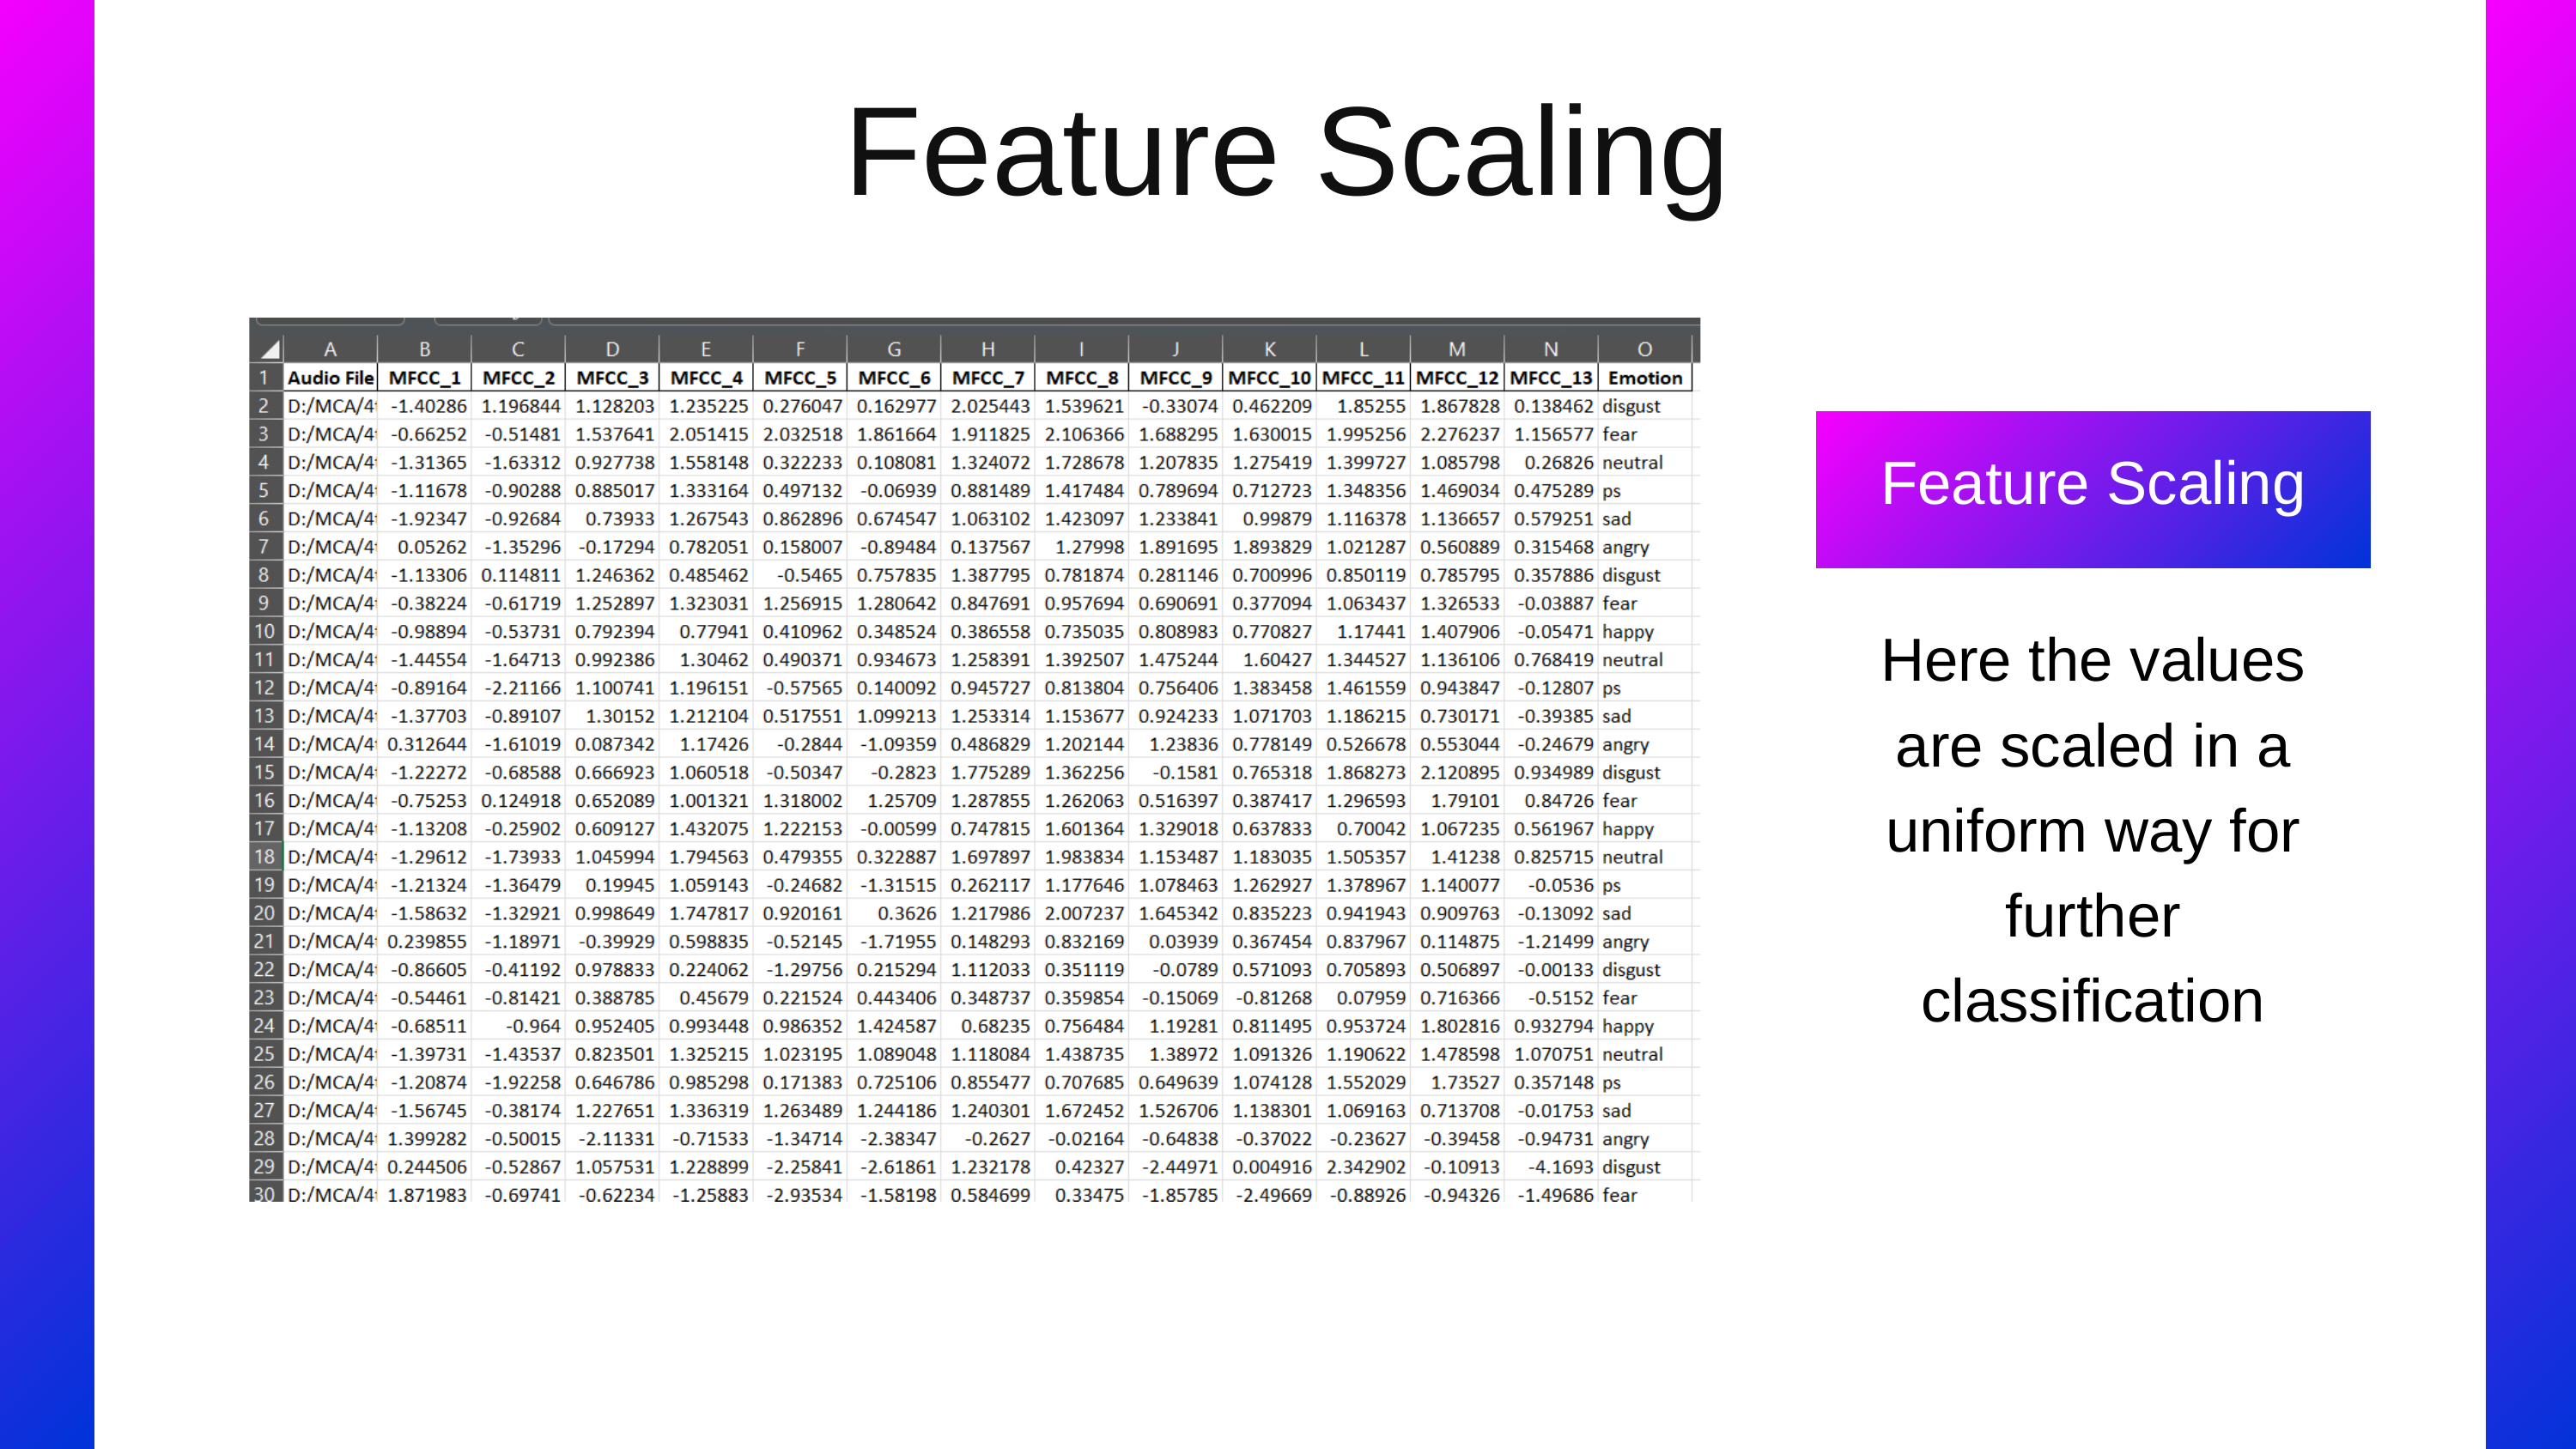

Feature Scaling

Feature Scaling
Here the values are scaled in a uniform way for further classification